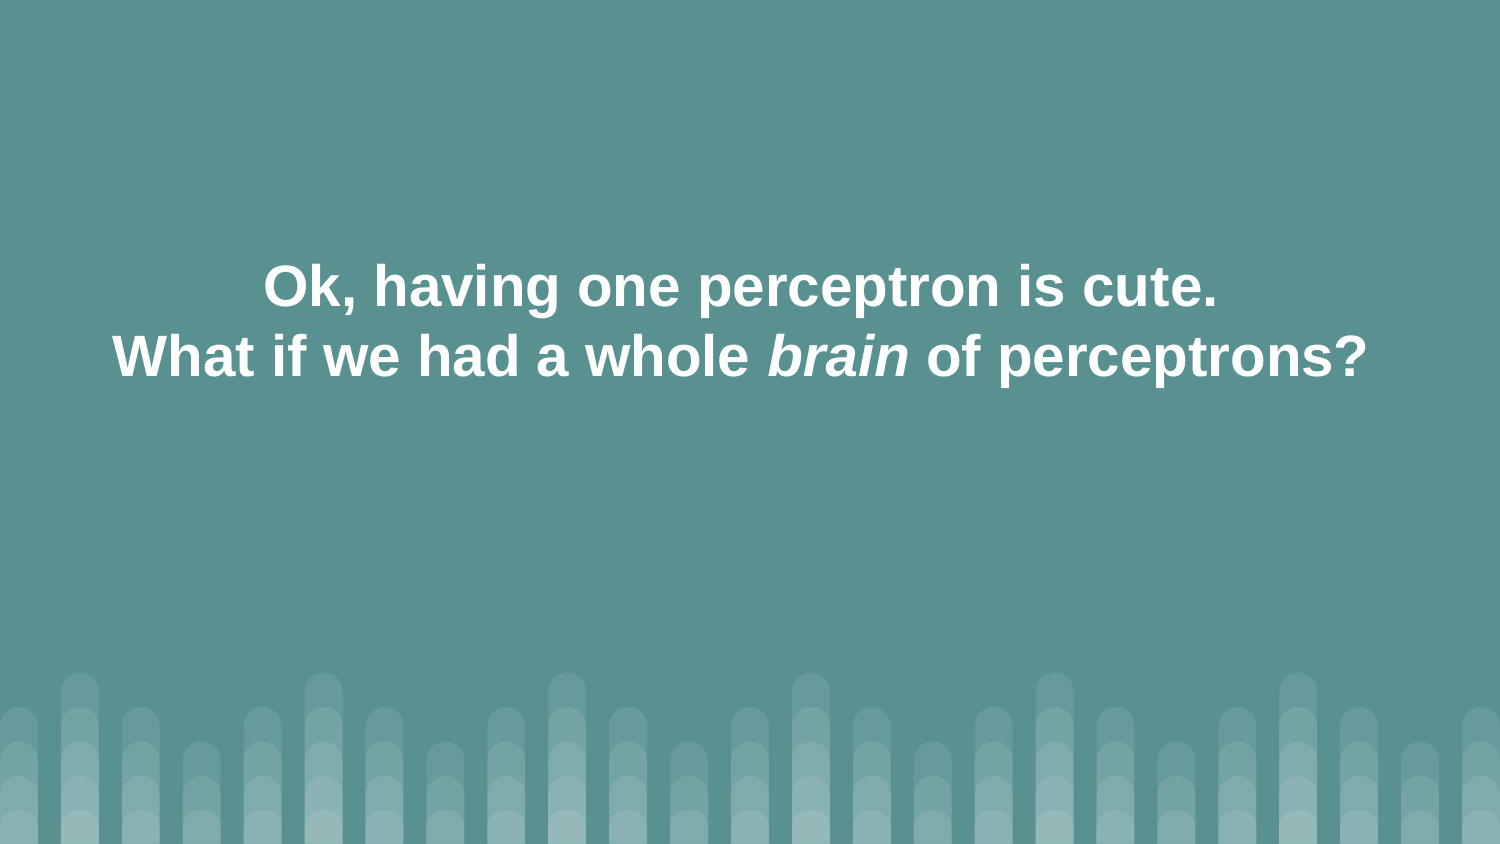

# Ok, having one perceptron is cute.
What if we had a whole brain of perceptrons?